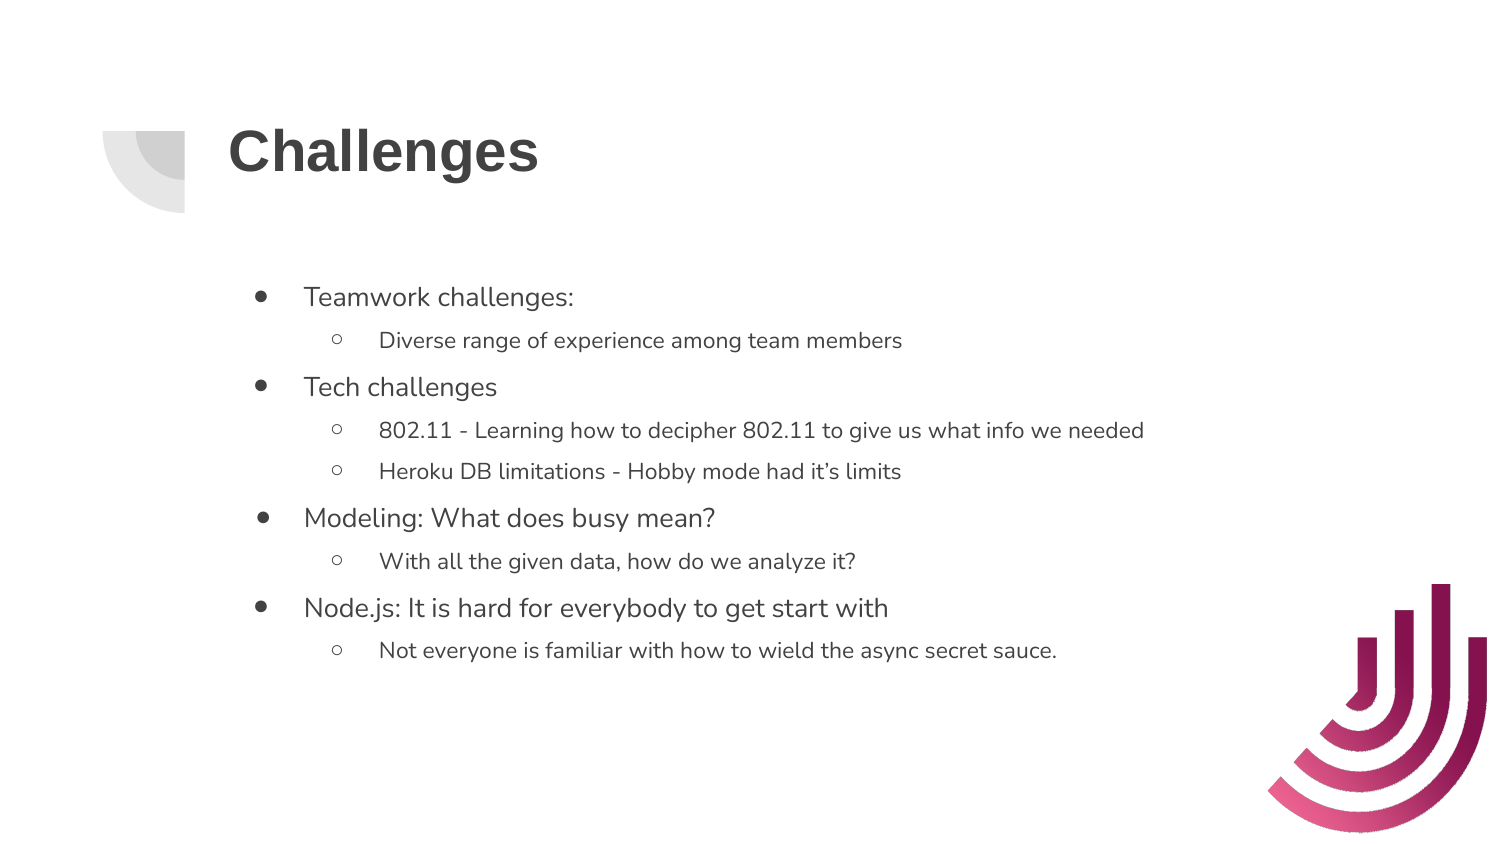

# Challenges
Teamwork challenges:
Diverse range of experience among team members
Tech challenges
802.11 - Learning how to decipher 802.11 to give us what info we needed
Heroku DB limitations - Hobby mode had it’s limits
Modeling: What does busy mean?
With all the given data, how do we analyze it?
Node.js: It is hard for everybody to get start with
Not everyone is familiar with how to wield the async secret sauce.